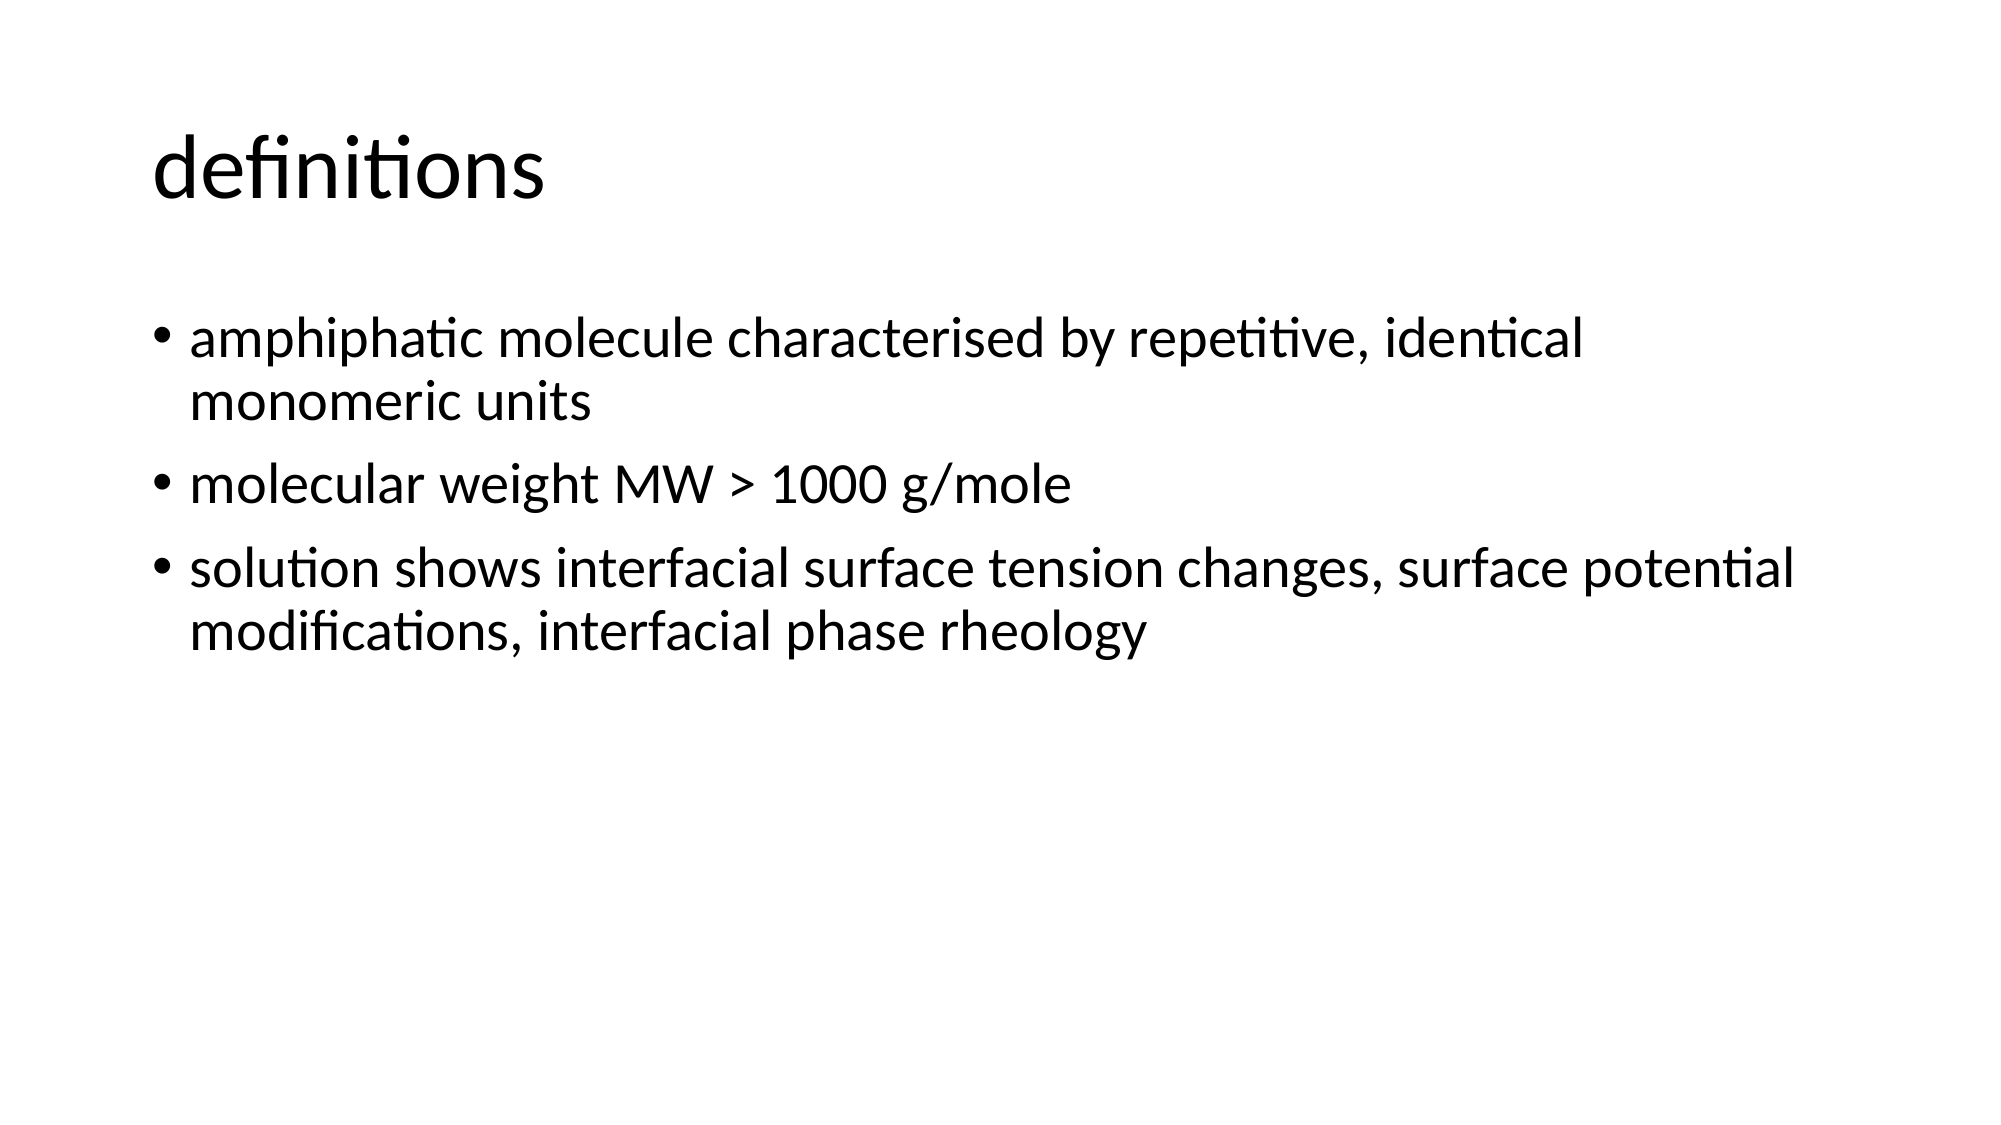

# definitions
amphiphatic molecule characterised by repetitive, identical monomeric units
molecular weight MW > 1000 g/mole
solution shows interfacial surface tension changes, surface potential modifications, interfacial phase rheology